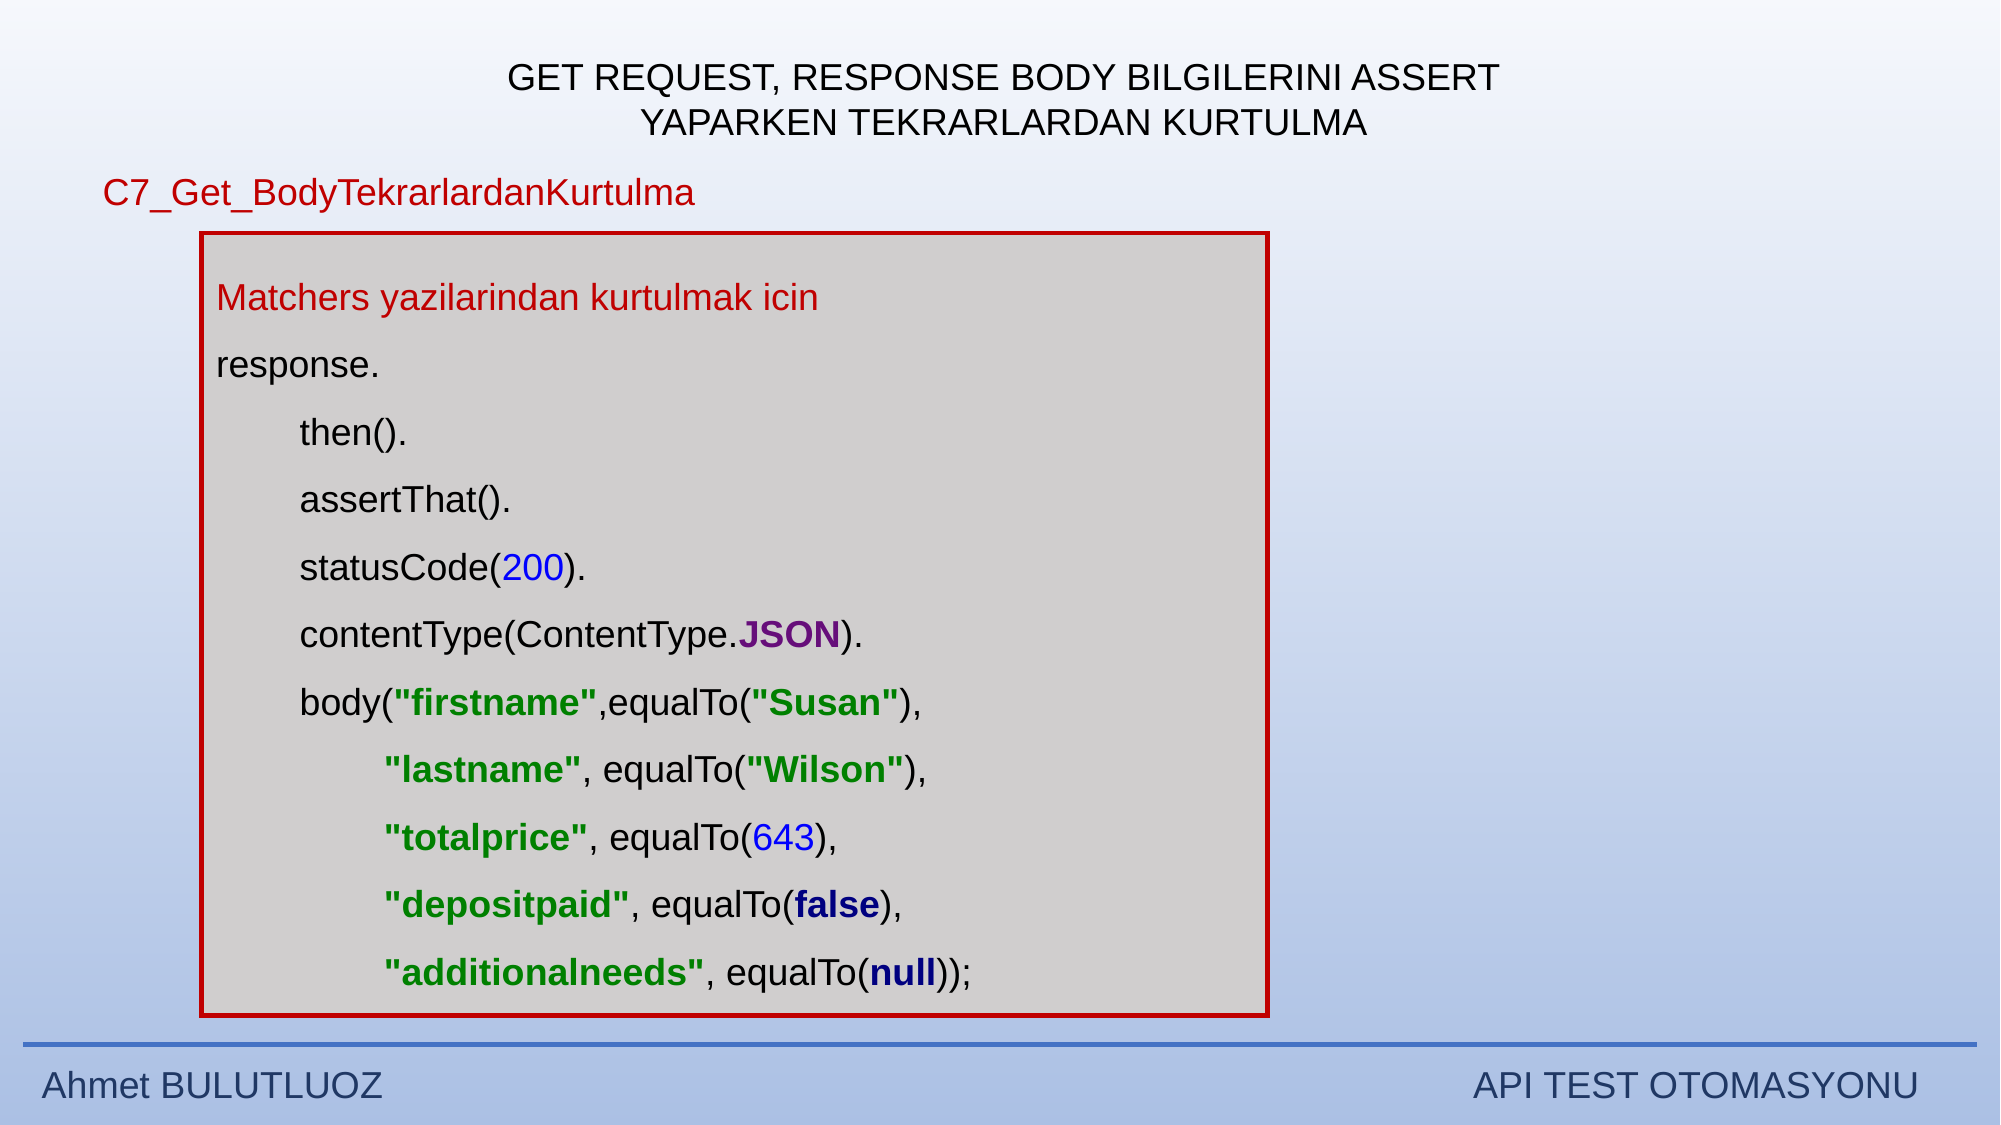

GET REQUEST, RESPONSE BODY BILGILERINI ASSERT YAPARKEN TEKRARLARDAN KURTULMA
C7_Get_BodyTekrarlardanKurtulma

Matchers yazilarindan kurtulmak icin
response.
        then().
        assertThat().
        statusCode(200).
        contentType(ContentType.JSON).
        body("firstname",equalTo("Susan"),
                "lastname", equalTo("Wilson"),
                "totalprice", equalTo(643),
                "depositpaid", equalTo(false),
                "additionalneeds", equalTo(null));
Ahmet BULUTLUOZ                                                                                    	        API TEST OTOMASYONU